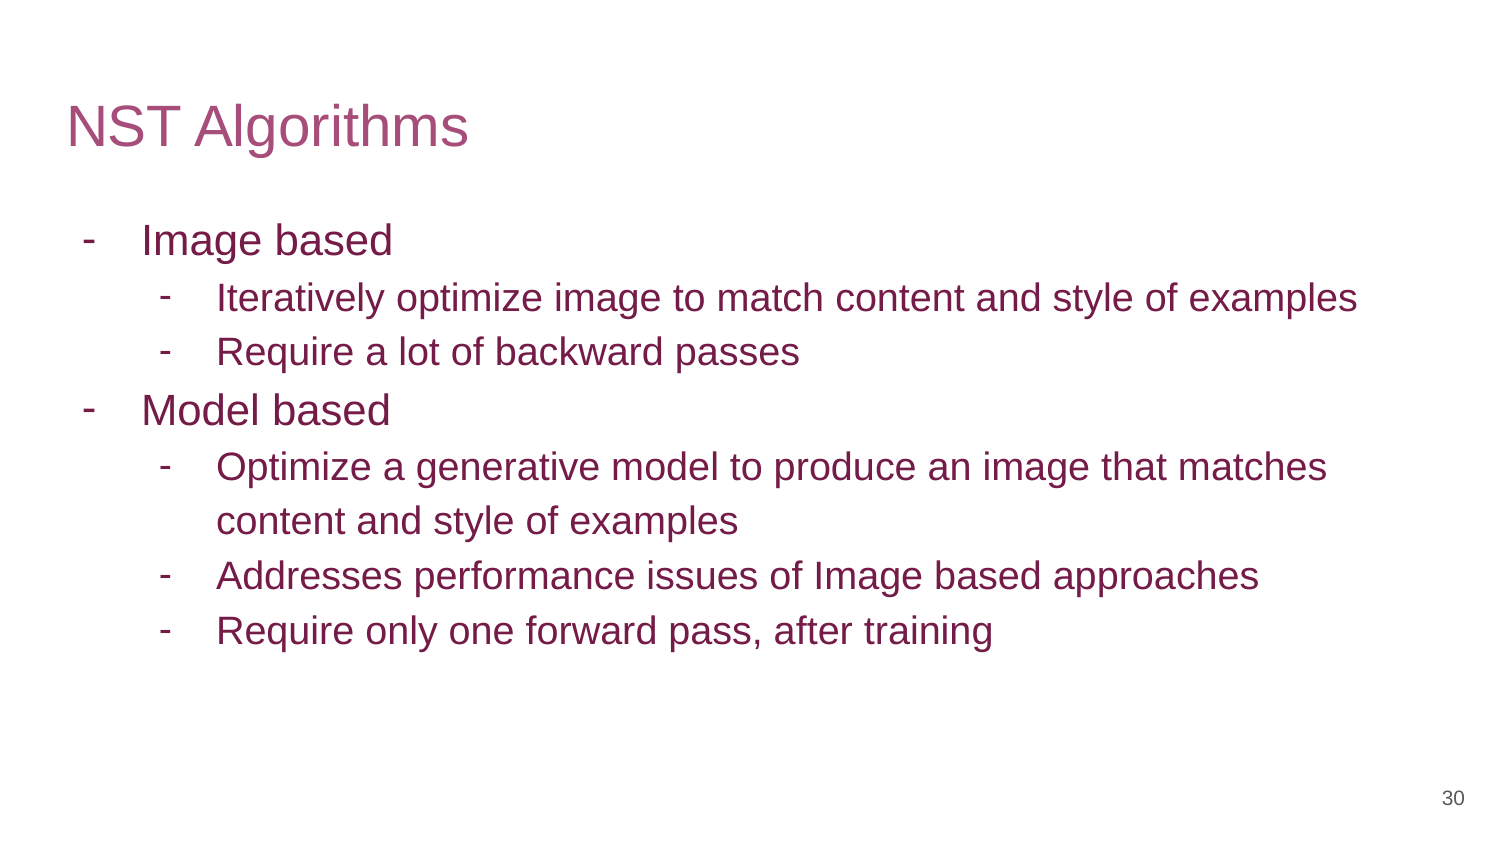

# NST Algorithms
Image based
Iteratively optimize image to match content and style of examples
Require a lot of backward passes
Model based
Optimize a generative model to produce an image that matches content and style of examples
Addresses performance issues of Image based approaches
Require only one forward pass, after training
30